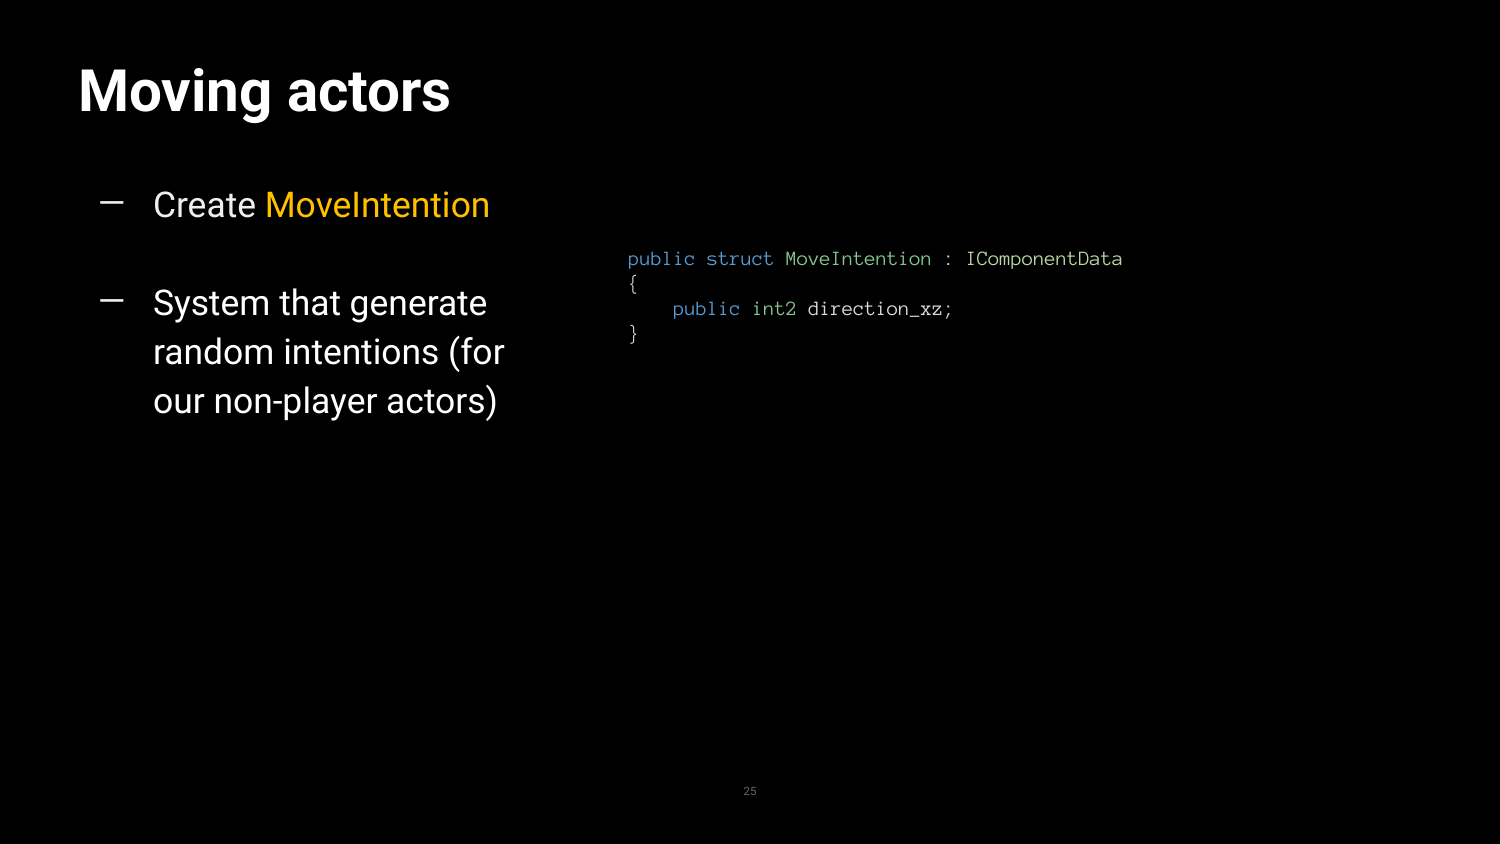

# Moving actors
Create MoveIntention

System that generate random intentions (for our non-player actors)

public struct MoveIntention : IComponentData
{
    public int2 direction_xz;
}

protected override void OnUpdate()
{
    Entities.WithAll<ActorComponent>().ForEach((Entity id) =>
    {
        var direction = generateMove();
        var intent = new MoveIntention()
        {
            direction_xz = direction
        };
        PostUpdateCommands.AddComponent<MoveIntention>(id, intent);
    });
}
25